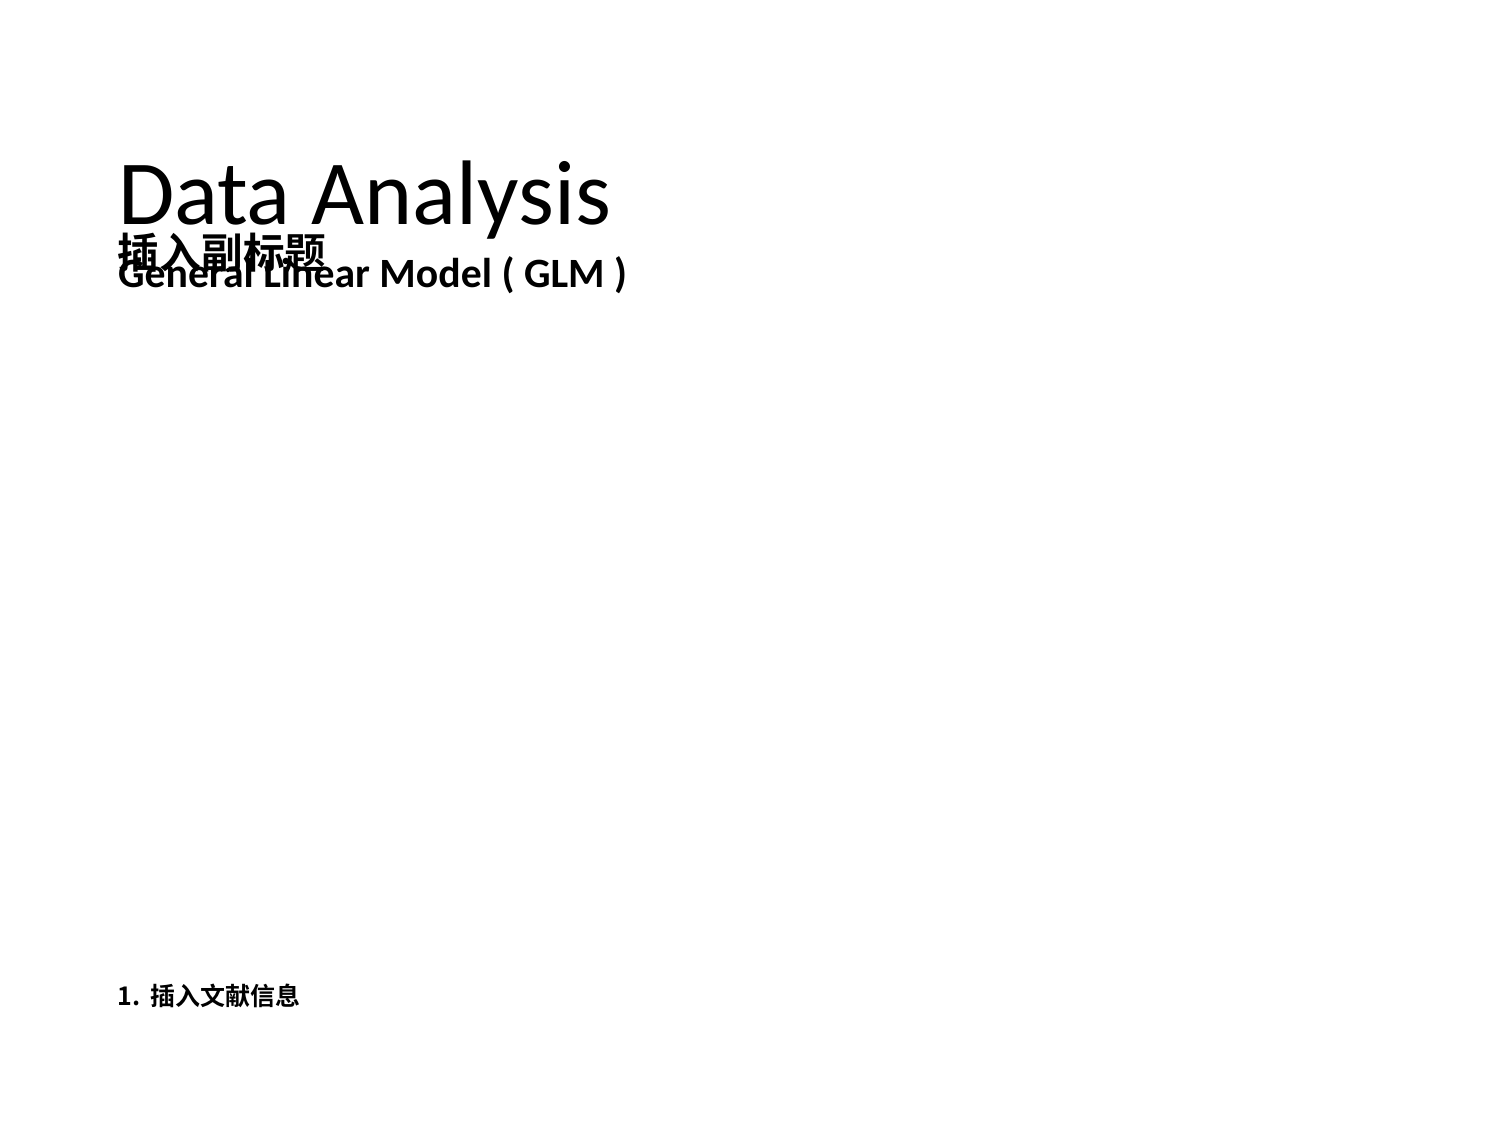

# Data Analysis
General Linear Model ( GLM )